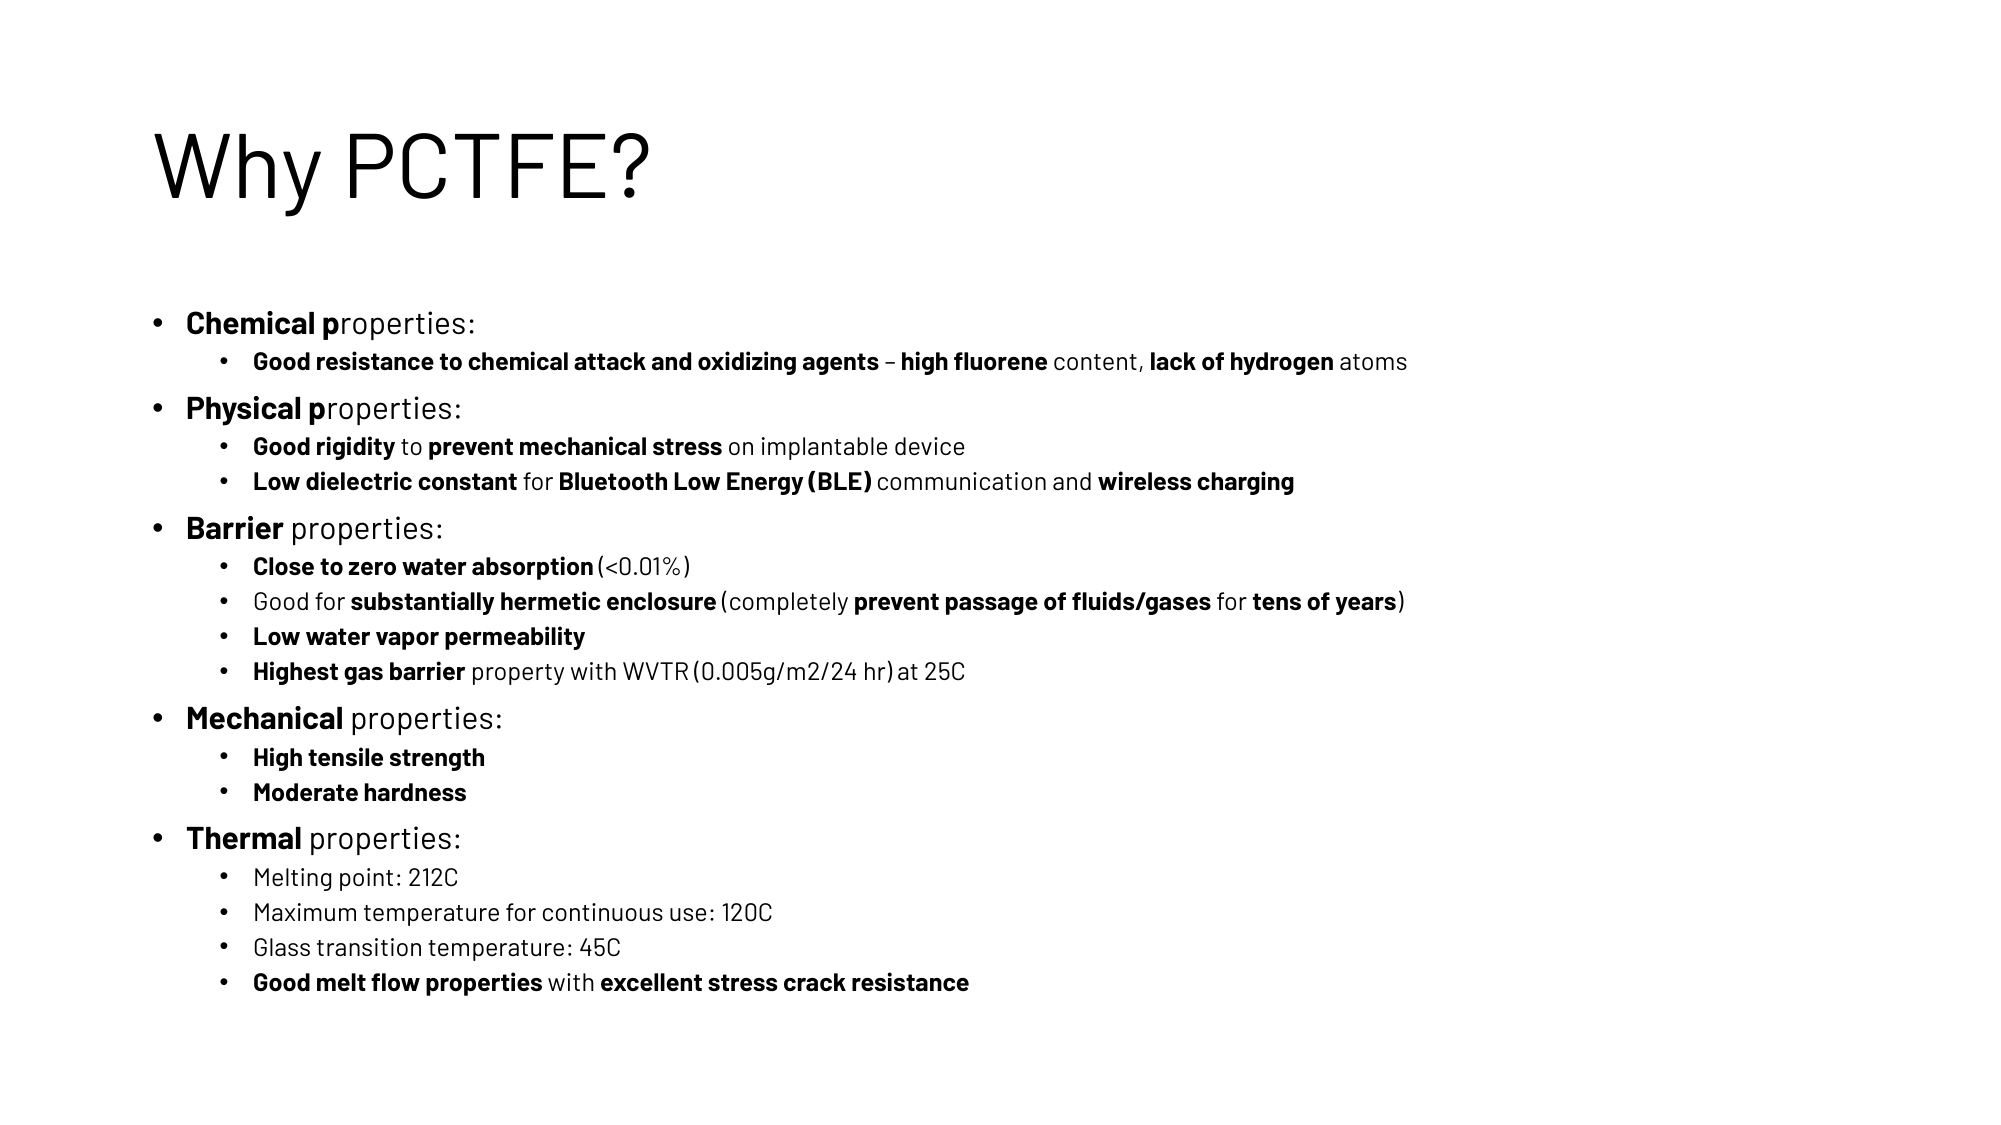

# Why PCTFE?
Chemical properties:
Good resistance to chemical attack and oxidizing agents – high fluorene content, lack of hydrogen atoms
Physical properties:
Good rigidity to prevent mechanical stress on implantable device
Low dielectric constant for Bluetooth Low Energy (BLE) communication and wireless charging
Barrier properties:
Close to zero water absorption (<0.01%)
Good for substantially hermetic enclosure (completely prevent passage of fluids/gases for tens of years)
Low water vapor permeability
Highest gas barrier property with WVTR (0.005g/m2/24 hr) at 25C
Mechanical properties:
High tensile strength
Moderate hardness
Thermal properties:
Melting point: 212C
Maximum temperature for continuous use: 120C
Glass transition temperature: 45C
Good melt flow properties with excellent stress crack resistance